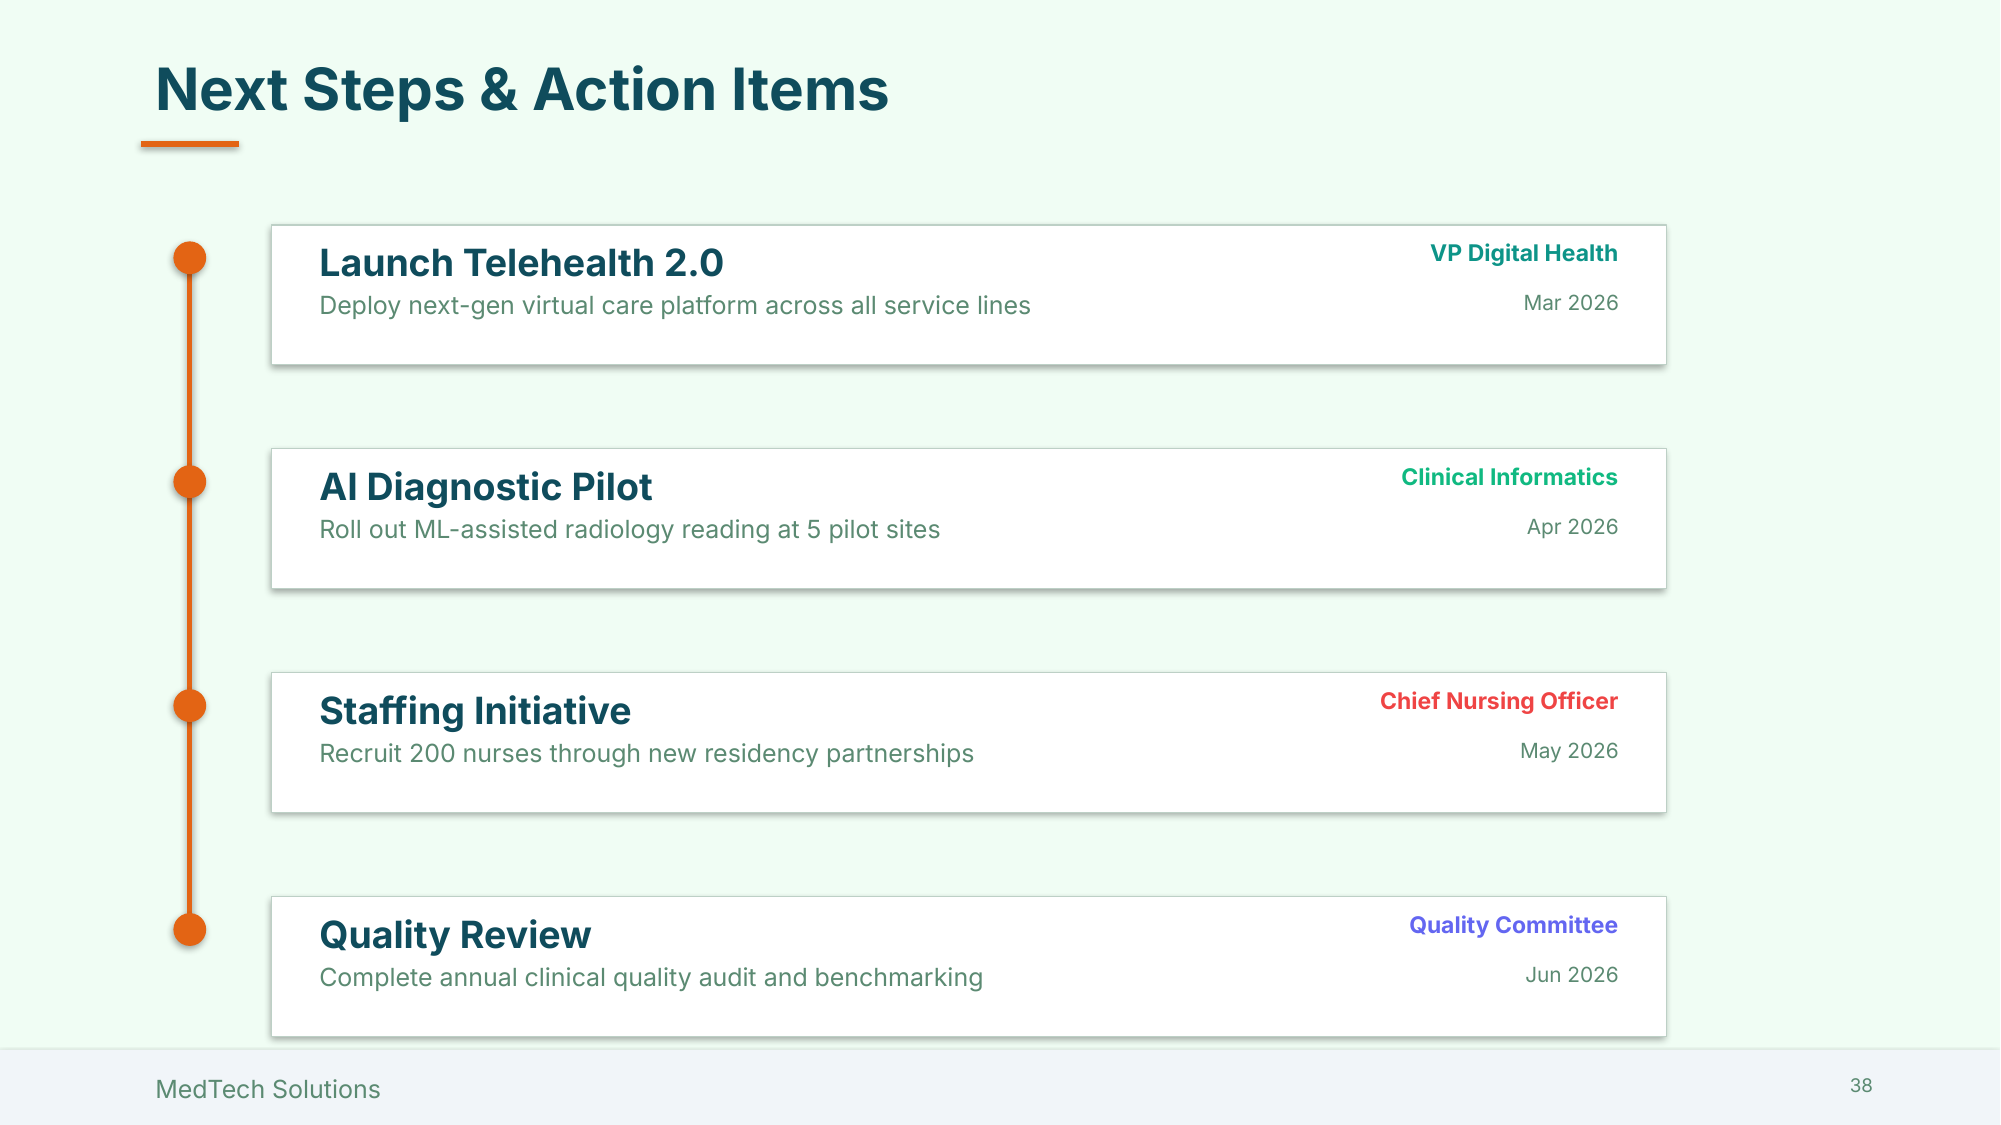

Next Steps & Action Items

Launch Telehealth 2.0
VP Digital Health

Deploy next-gen virtual care platform across all service lines
Mar 2026

AI Diagnostic Pilot
Clinical Informatics

Roll out ML-assisted radiology reading at 5 pilot sites
Apr 2026

Staffing Initiative
Chief Nursing Officer

Recruit 200 nurses through new residency partnerships
May 2026

Quality Review
Quality Committee

Complete annual clinical quality audit and benchmarking
Jun 2026

MedTech Solutions
38